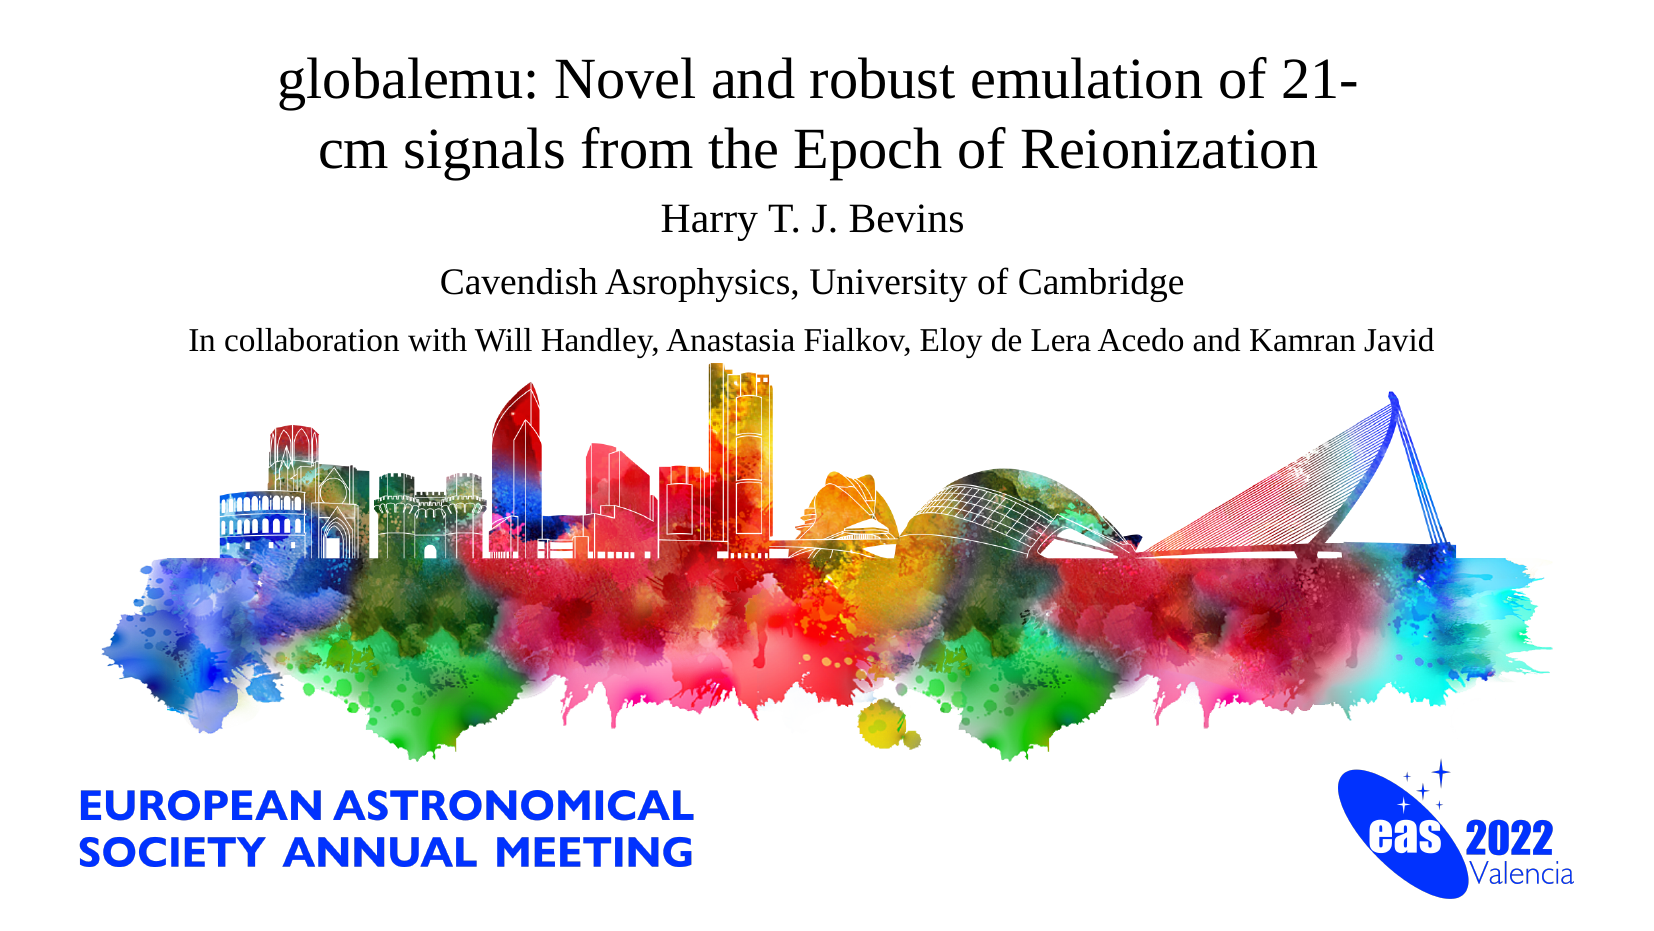

globalemu: Novel and robust emulation of 21-cm signals from the Epoch of Reionization
Harry T. J. Bevins
Cavendish Asrophysics, University of Cambridge
In collaboration with Will Handley, Anastasia Fialkov, Eloy de Lera Acedo and Kamran Javid